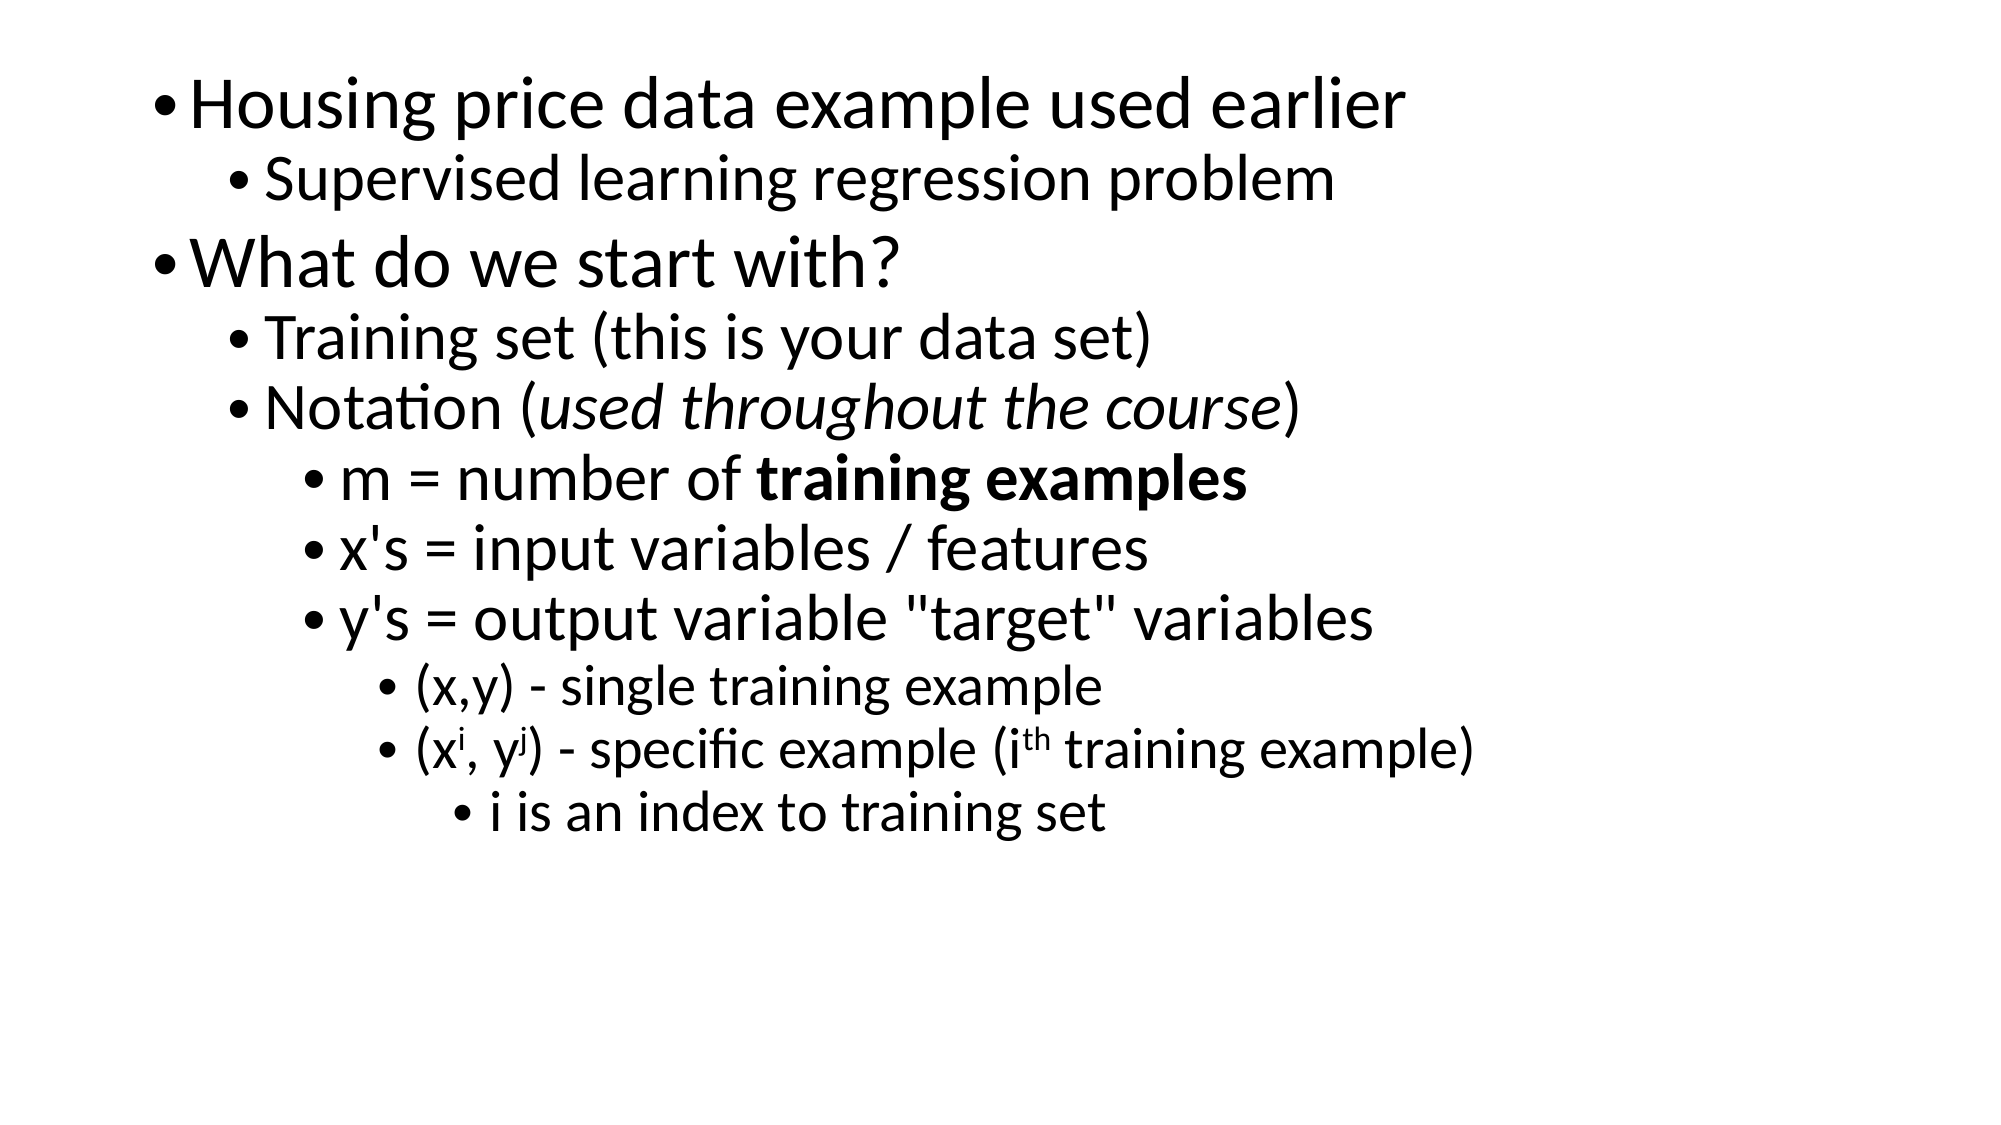

Housing price data example used earlier
Supervised learning regression problem
What do we start with?
Training set (this is your data set)
Notation (used throughout the course)
m = number of training examples
x's = input variables / features
y's = output variable "target" variables
(x,y) - single training example
(xi, yj) - specific example (ith training example)
i is an index to training set